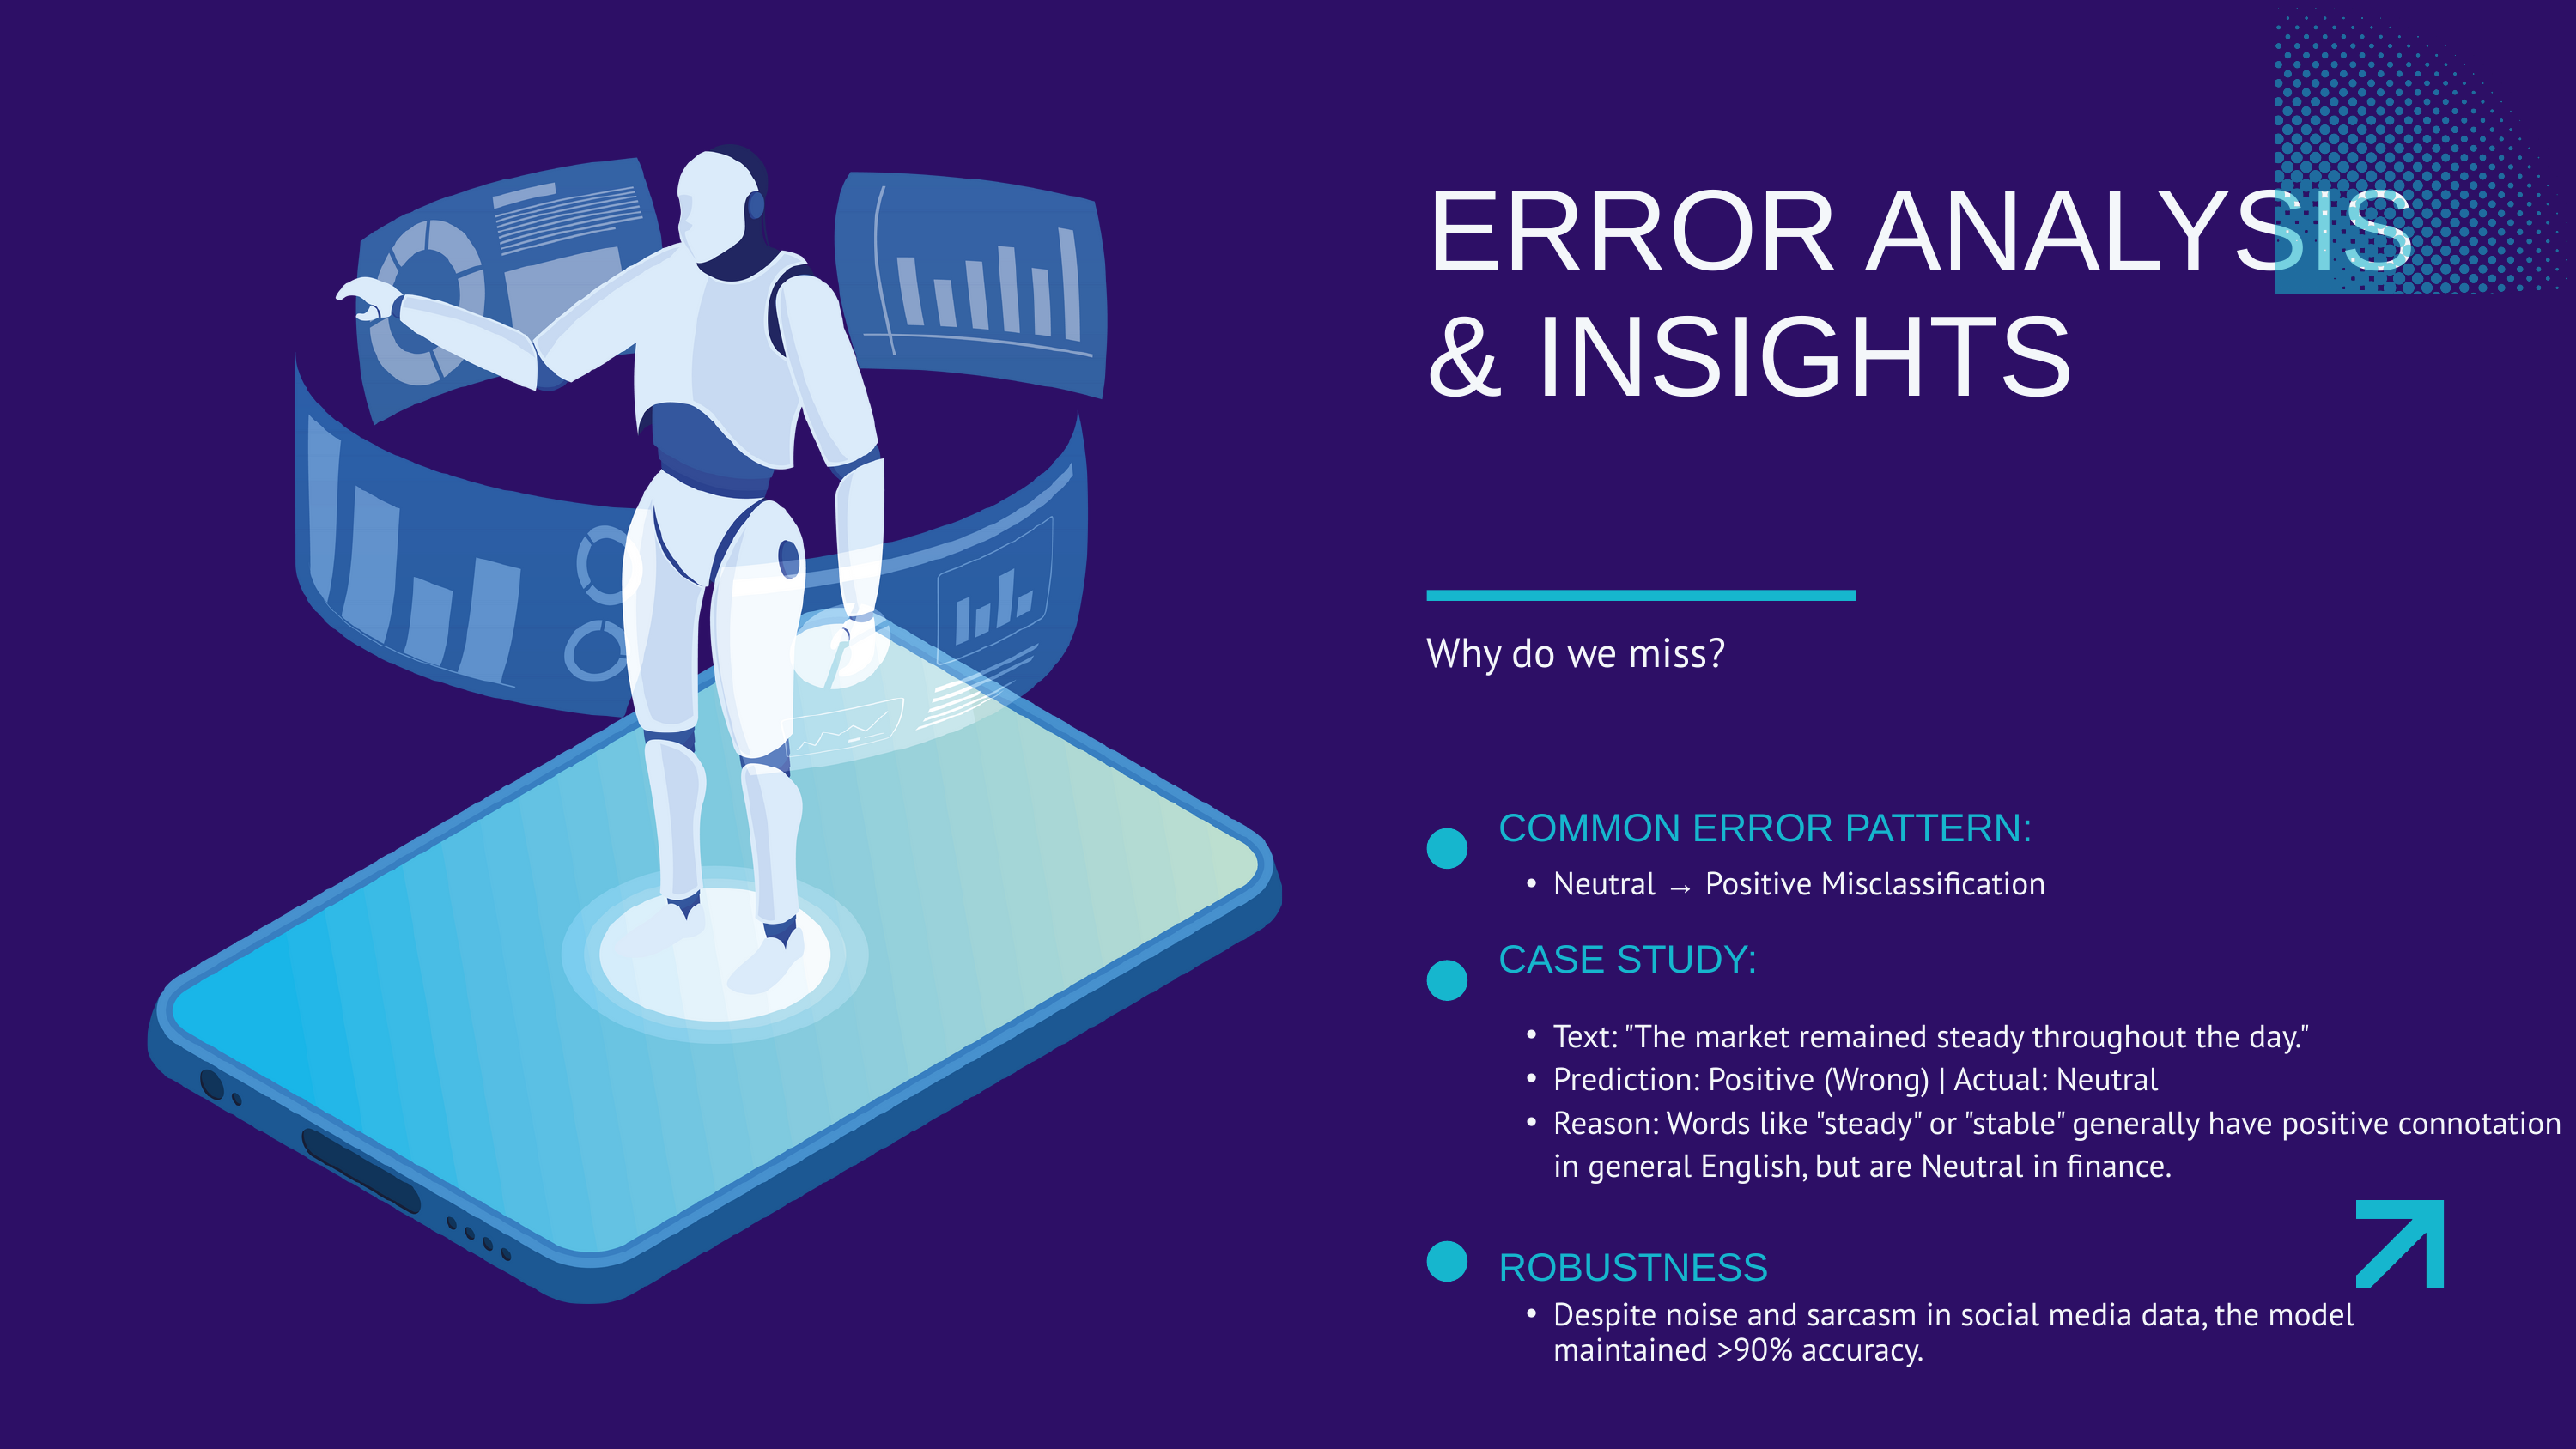

ERROR ANALYSIS & INSIGHTS

Why do we miss?

COMMON ERROR PATTERN:

Neutral → Positive Misclassification

CASE STUDY:

Text: "The market remained steady throughout the day."
Prediction: Positive (Wrong) | Actual: Neutral
Reason: Words like "steady" or "stable" generally have positive connotation in general English, but are Neutral in finance.

ROBUSTNESS

Despite noise and sarcasm in social media data, the model maintained >90% accuracy.